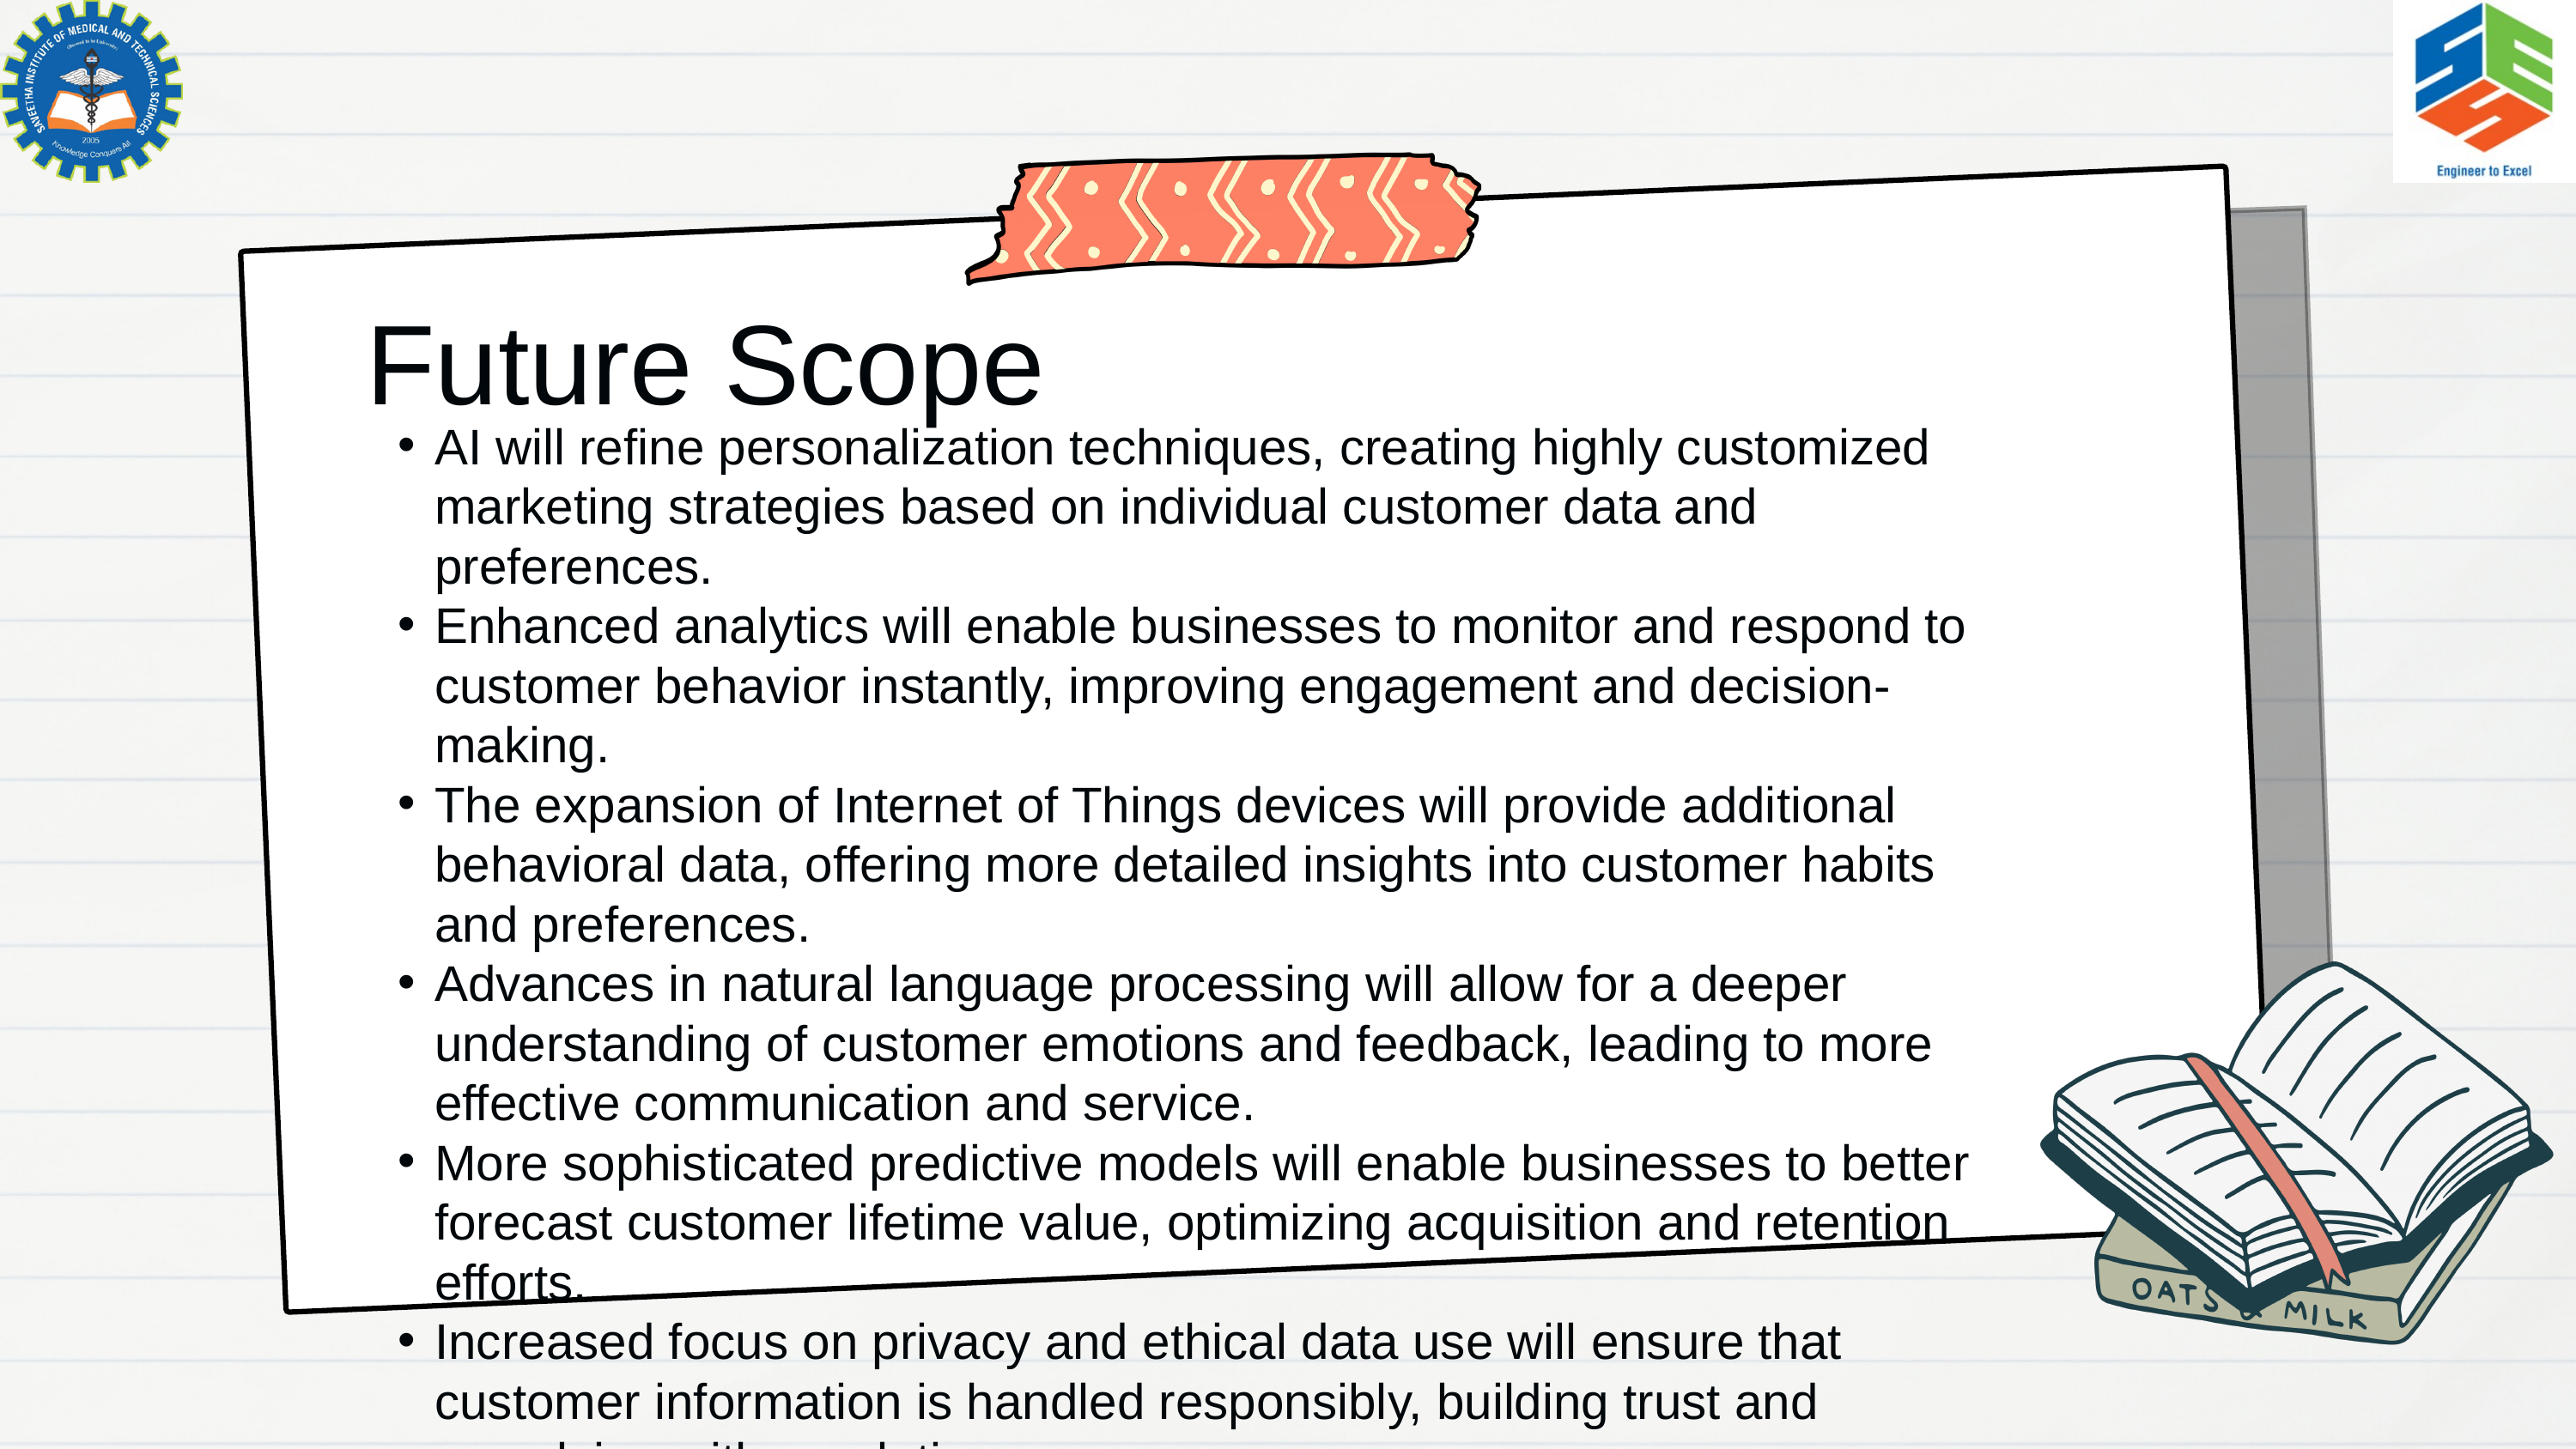

Future Scope
AI will refine personalization techniques, creating highly customized marketing strategies based on individual customer data and preferences.
Enhanced analytics will enable businesses to monitor and respond to customer behavior instantly, improving engagement and decision-making.
The expansion of Internet of Things devices will provide additional behavioral data, offering more detailed insights into customer habits and preferences.
Advances in natural language processing will allow for a deeper understanding of customer emotions and feedback, leading to more effective communication and service.
More sophisticated predictive models will enable businesses to better forecast customer lifetime value, optimizing acquisition and retention efforts.
Increased focus on privacy and ethical data use will ensure that customer information is handled responsibly, building trust and complying with regulations.